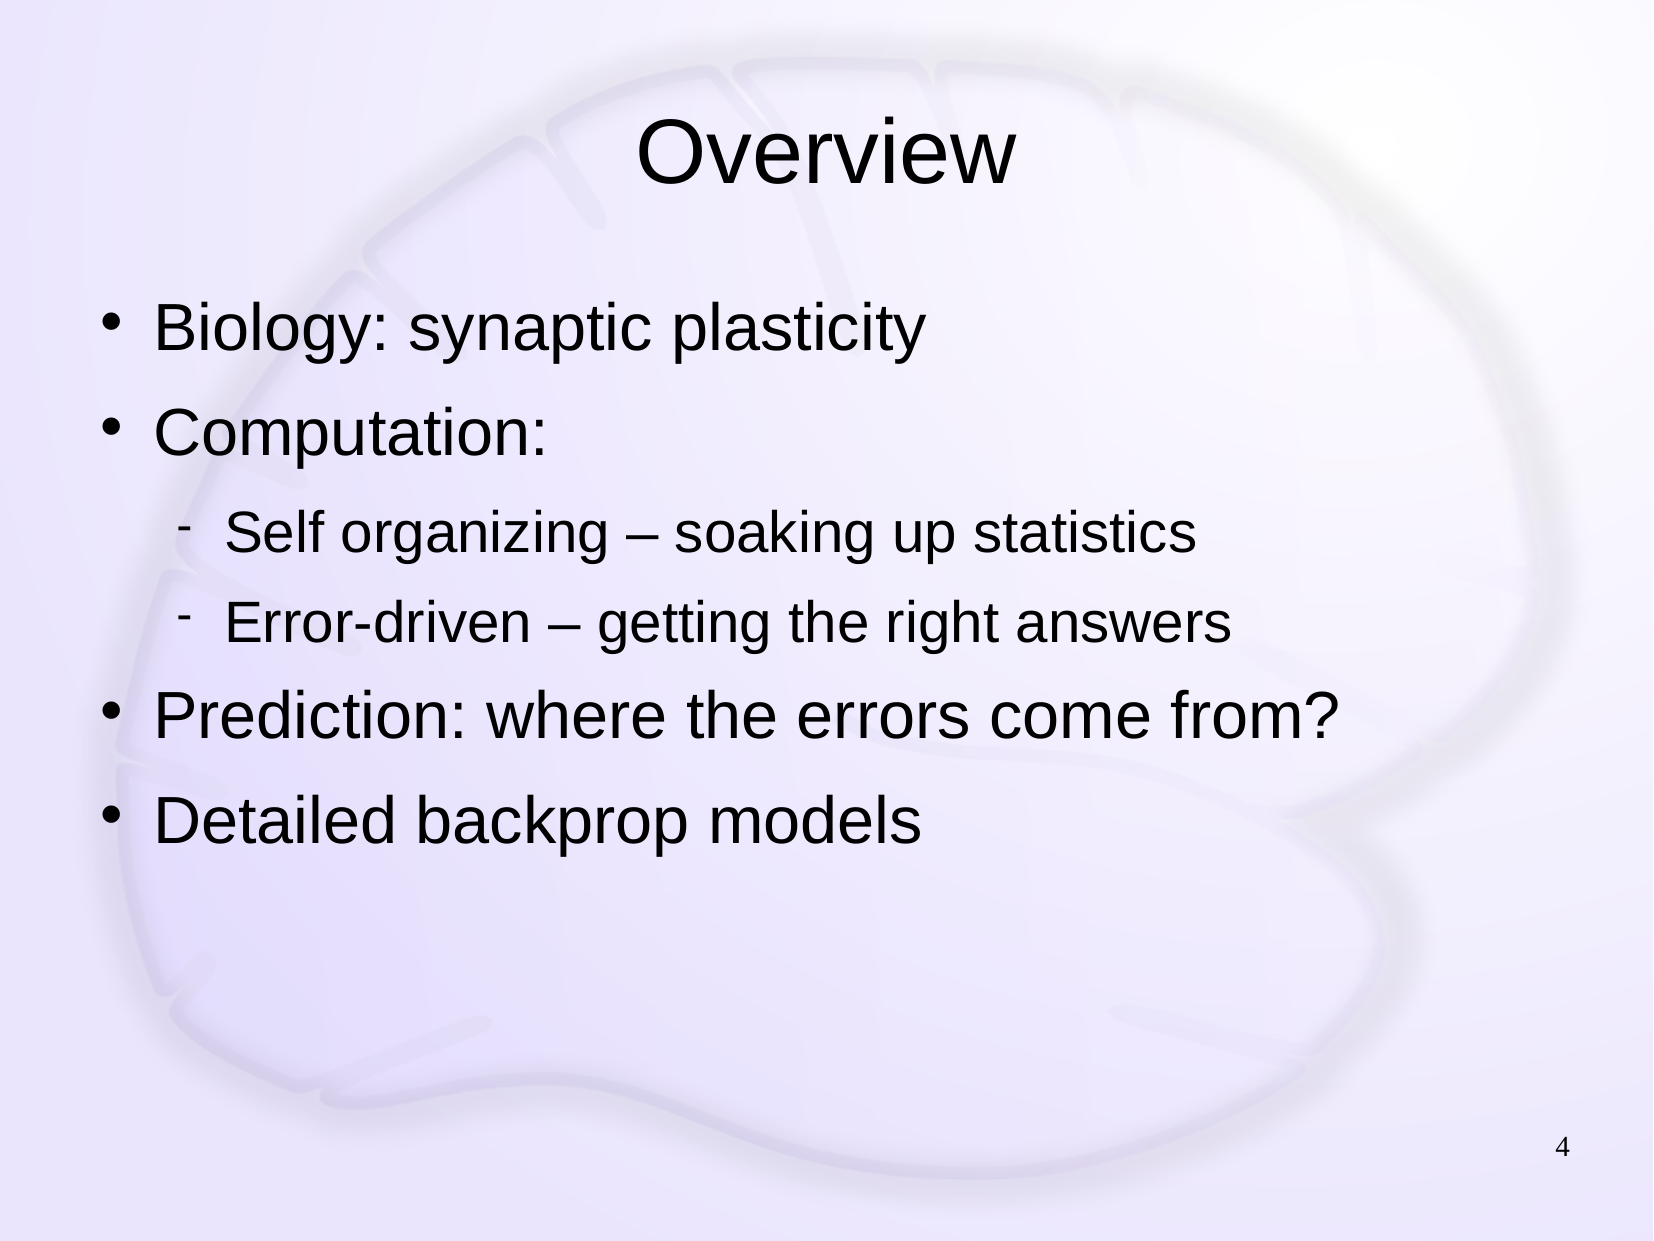

# Overview
Biology: synaptic plasticity
Computation:
Self organizing – soaking up statistics
Error-driven – getting the right answers
Prediction: where the errors come from?
Detailed backprop models
4